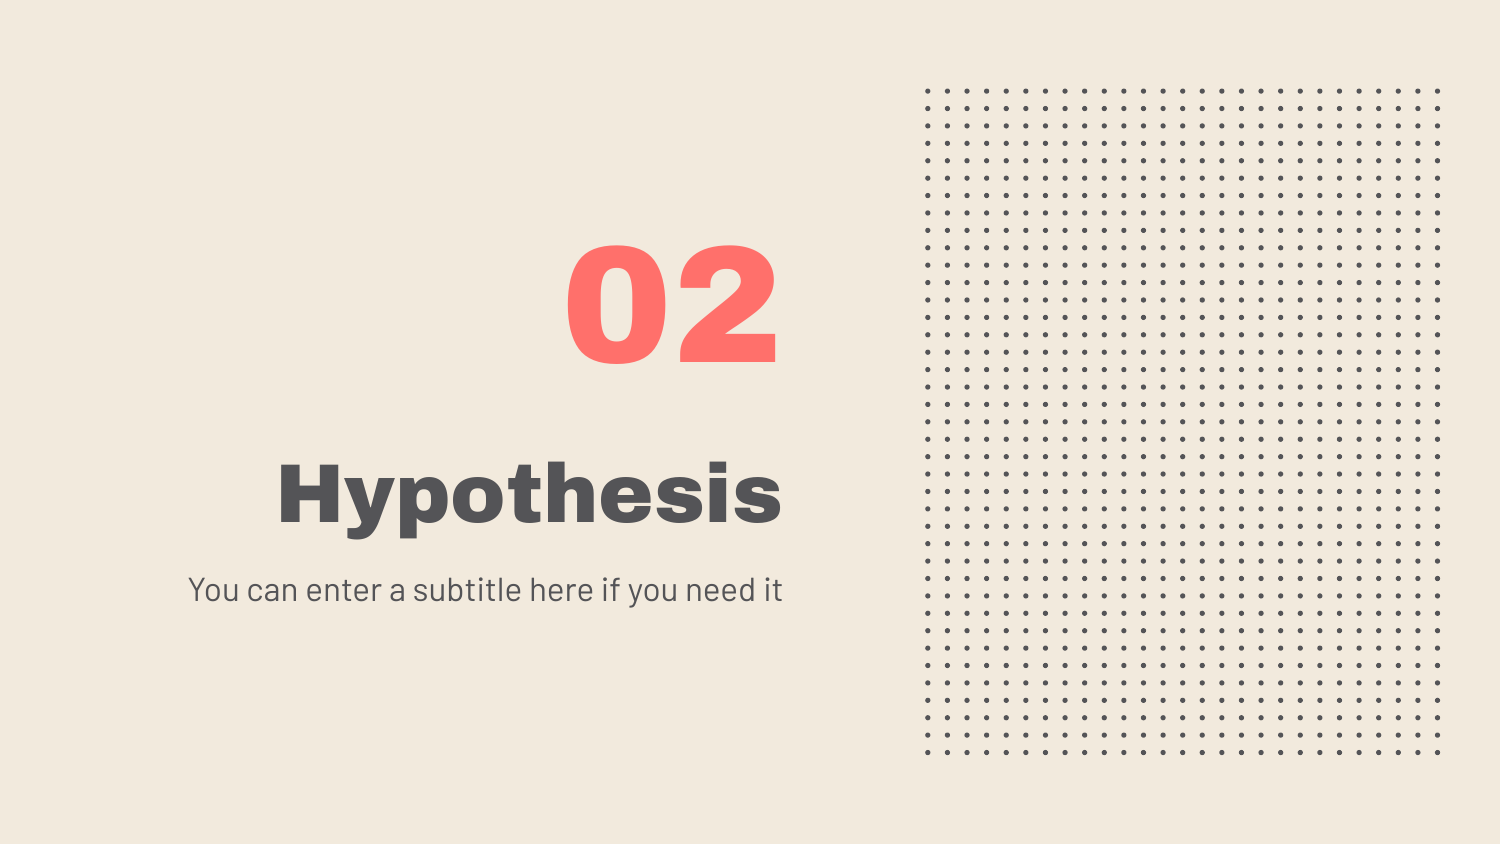

02
# Hypothesis
You can enter a subtitle here if you need it